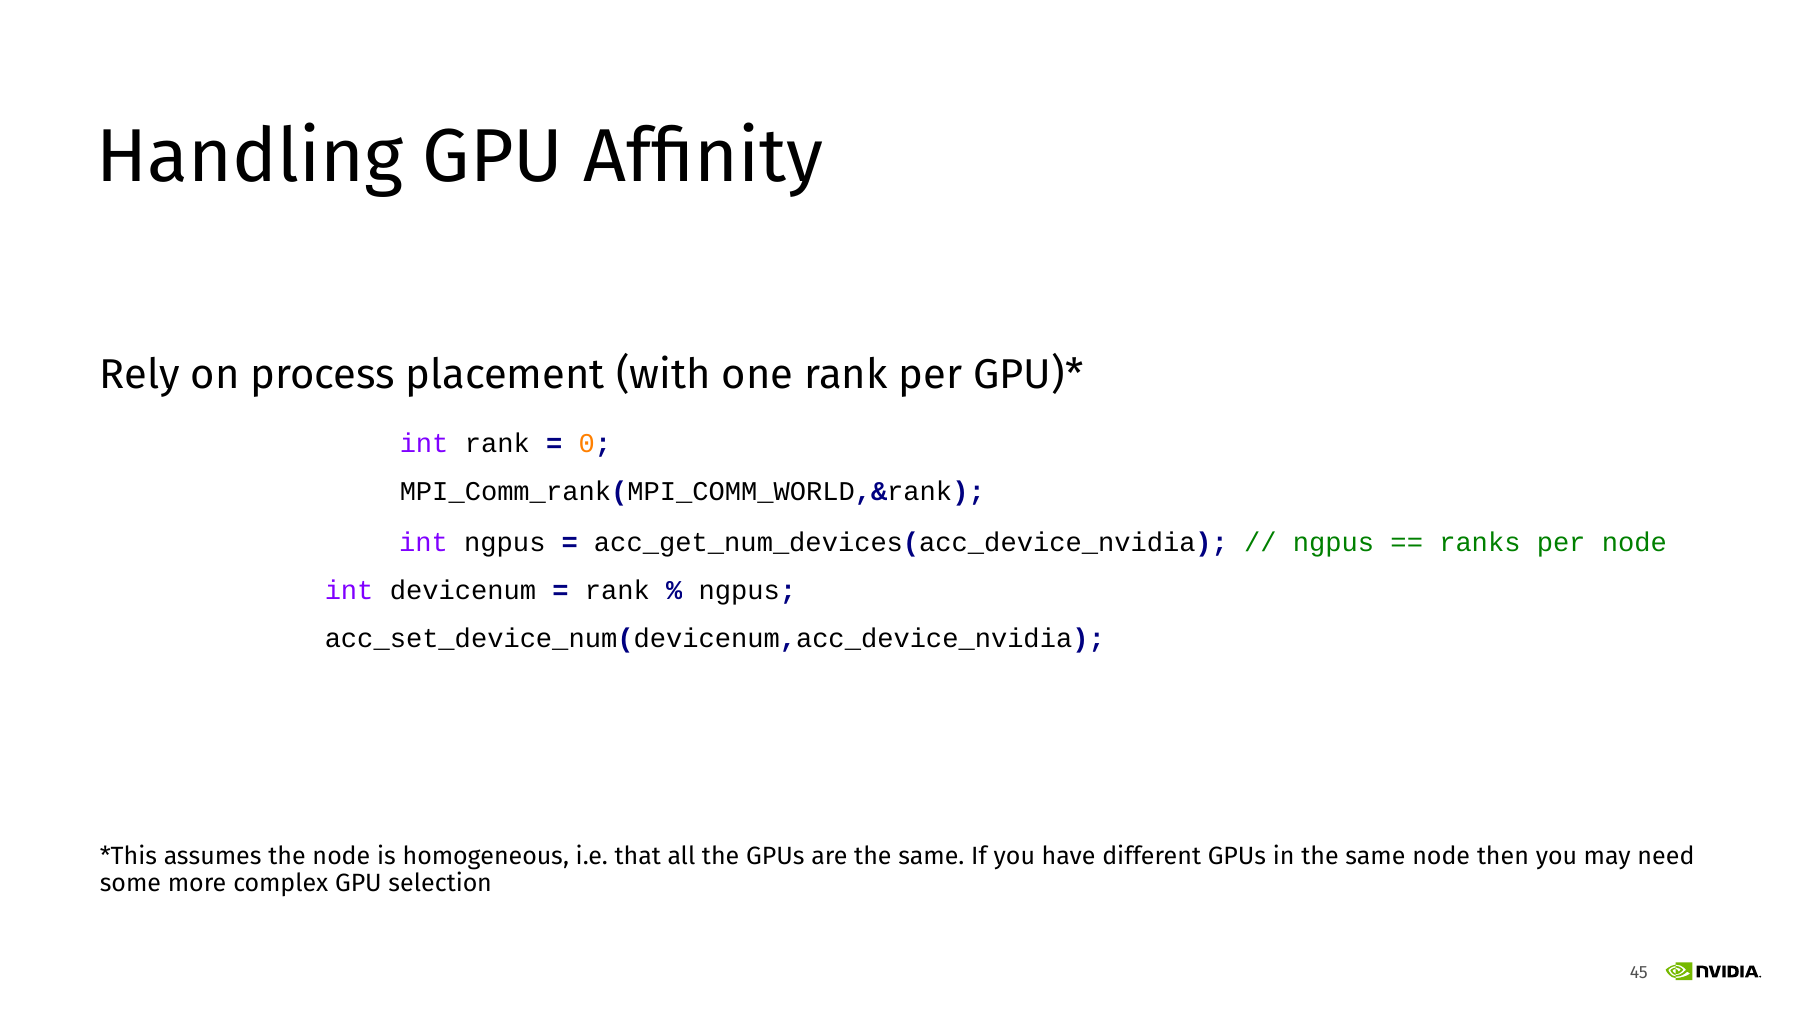

# Handling GPU Affinity

Rely on process placement (with one rank per GPU)*
		int rank = 0;
		MPI_Comm_rank(MPI_COMM_WORLD,&rank);
	int ngpus = acc_get_num_devices(acc_device_nvidia); // ngpus == ranks per node
	int devicenum = rank % ngpus;
	acc_set_device_num(devicenum,acc_device_nvidia);

*This assumes the node is homogeneous, i.e. that all the GPUs are the same. If you have different GPUs in the same node then you may need some more complex GPU selection